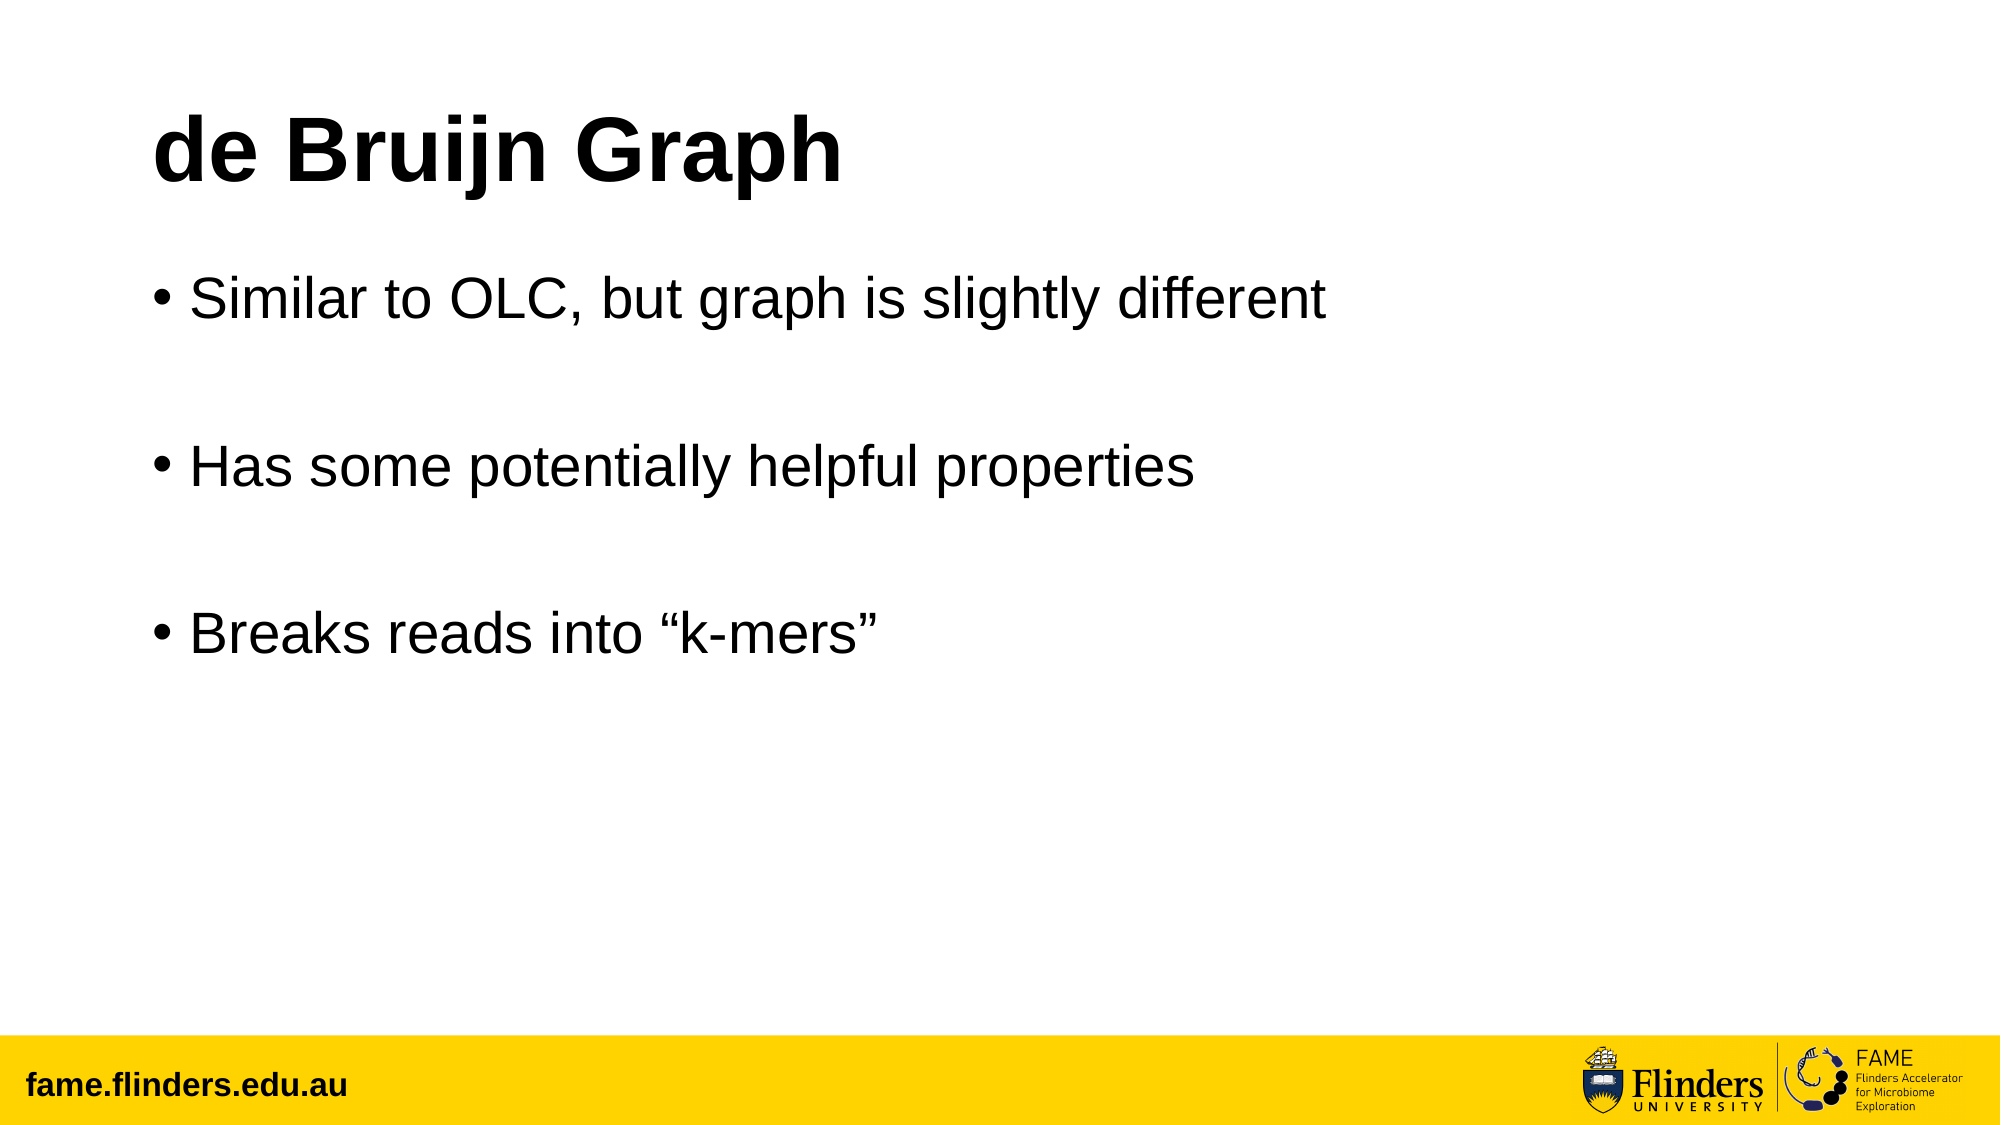

# de Bruijn Graph
Similar to OLC, but graph is slightly different

Has some potentially helpful properties

Breaks reads into “k-mers”